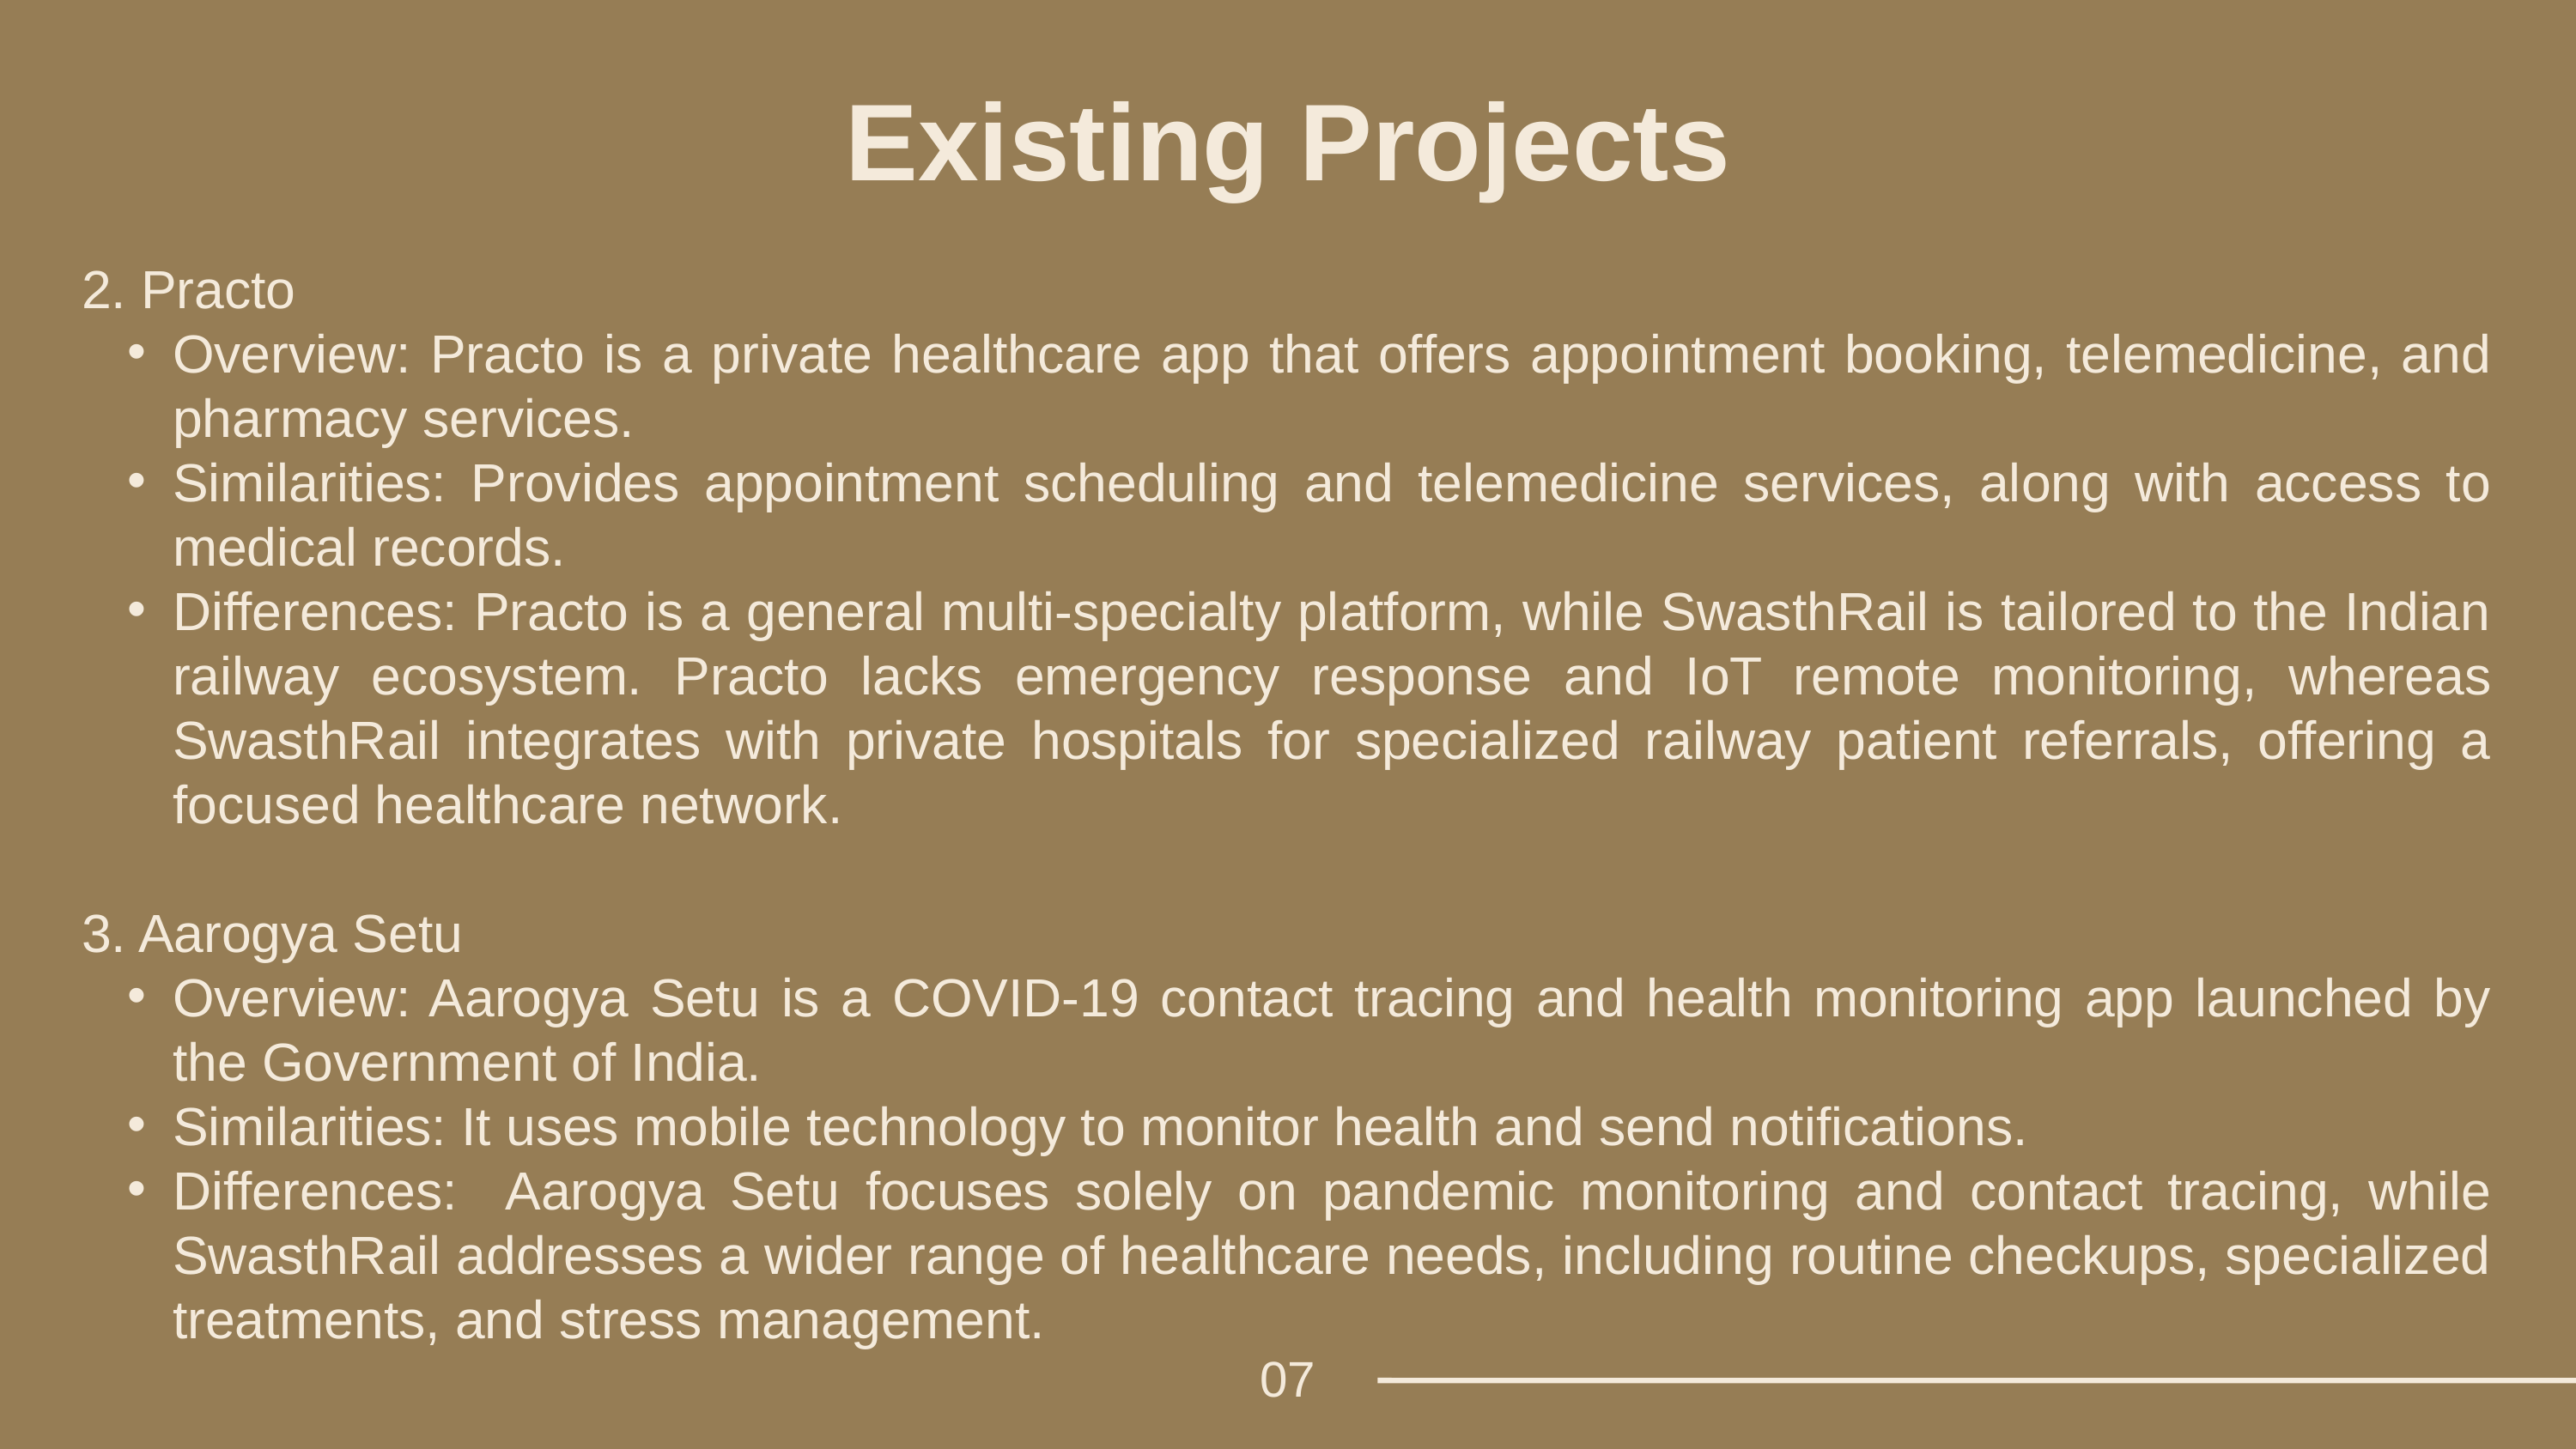

Existing Projects

2. Practo
Overview: Practo is a private healthcare app that offers appointment booking, telemedicine, and pharmacy services.
Similarities: Provides appointment scheduling and telemedicine services, along with access to medical records.
Differences: Practo is a general multi-specialty platform, while SwasthRail is tailored to the Indian railway ecosystem. Practo lacks emergency response and IoT remote monitoring, whereas SwasthRail integrates with private hospitals for specialized railway patient referrals, offering a focused healthcare network.

3. Aarogya Setu
Overview: Aarogya Setu is a COVID-19 contact tracing and health monitoring app launched by the Government of India.
Similarities: It uses mobile technology to monitor health and send notifications.
Differences:  Aarogya Setu focuses solely on pandemic monitoring and contact tracing, while SwasthRail addresses a wider range of healthcare needs, including routine checkups, specialized treatments, and stress management.
07